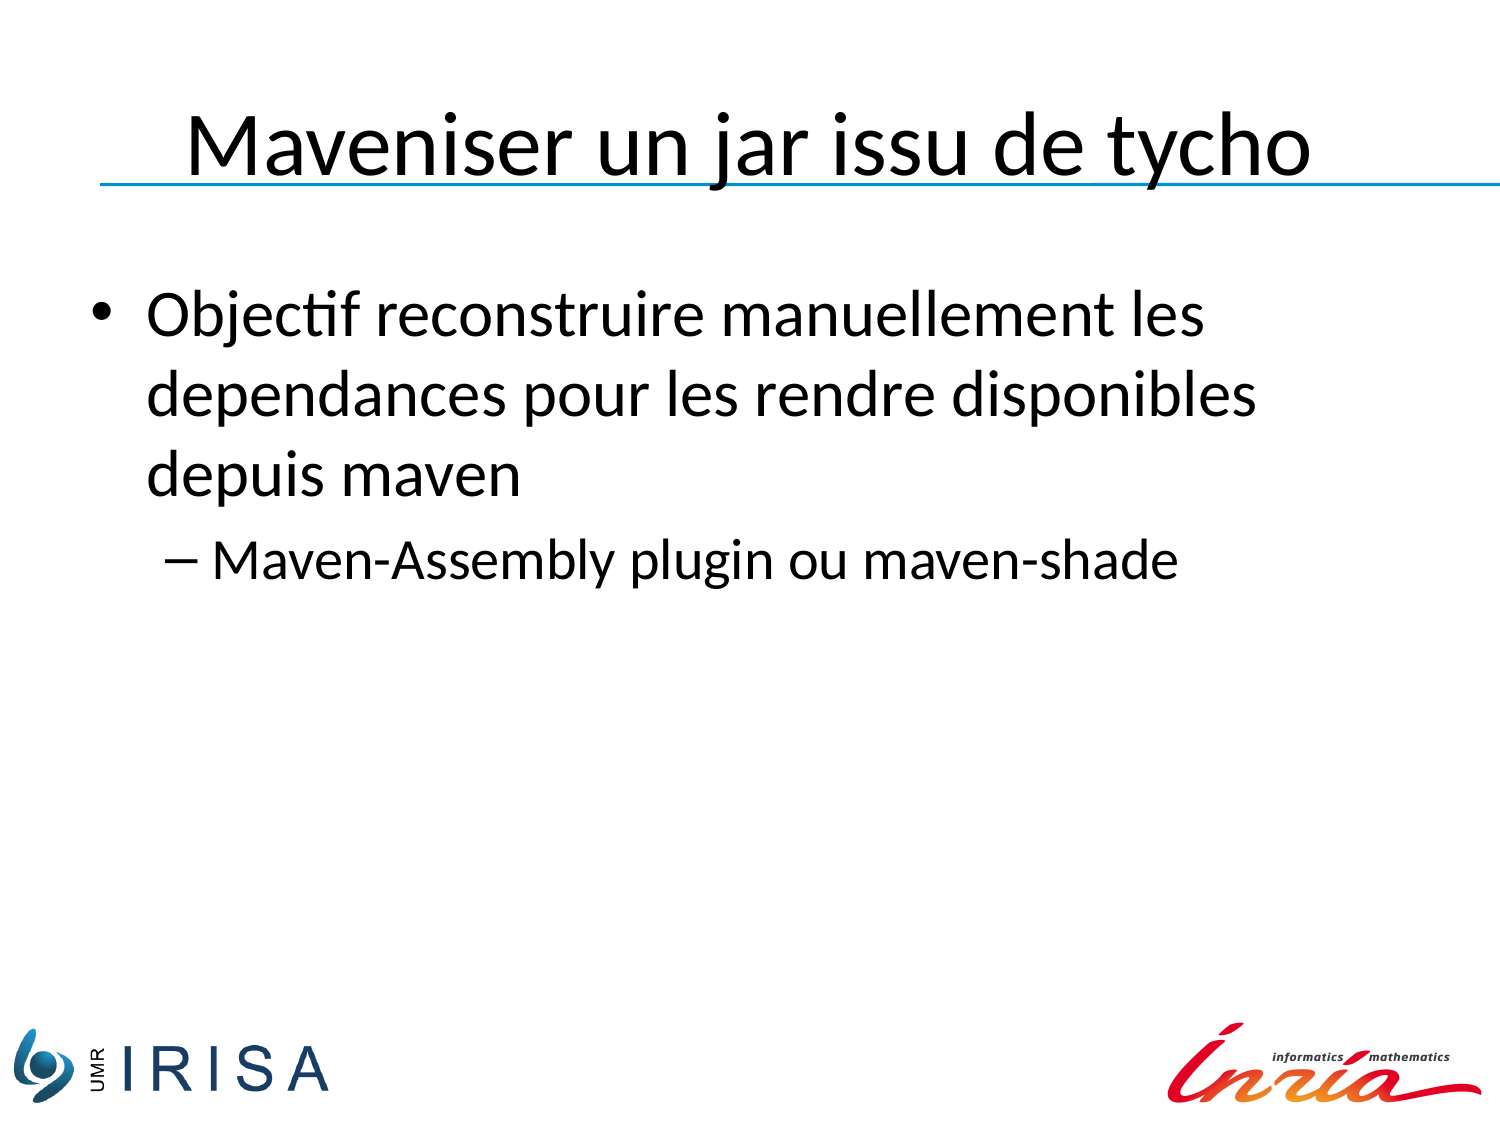

# Maveniser un jar issu de tycho
Objectif reconstruire manuellement les dependances pour les rendre disponibles depuis maven
Maven-Assembly plugin ou maven-shade